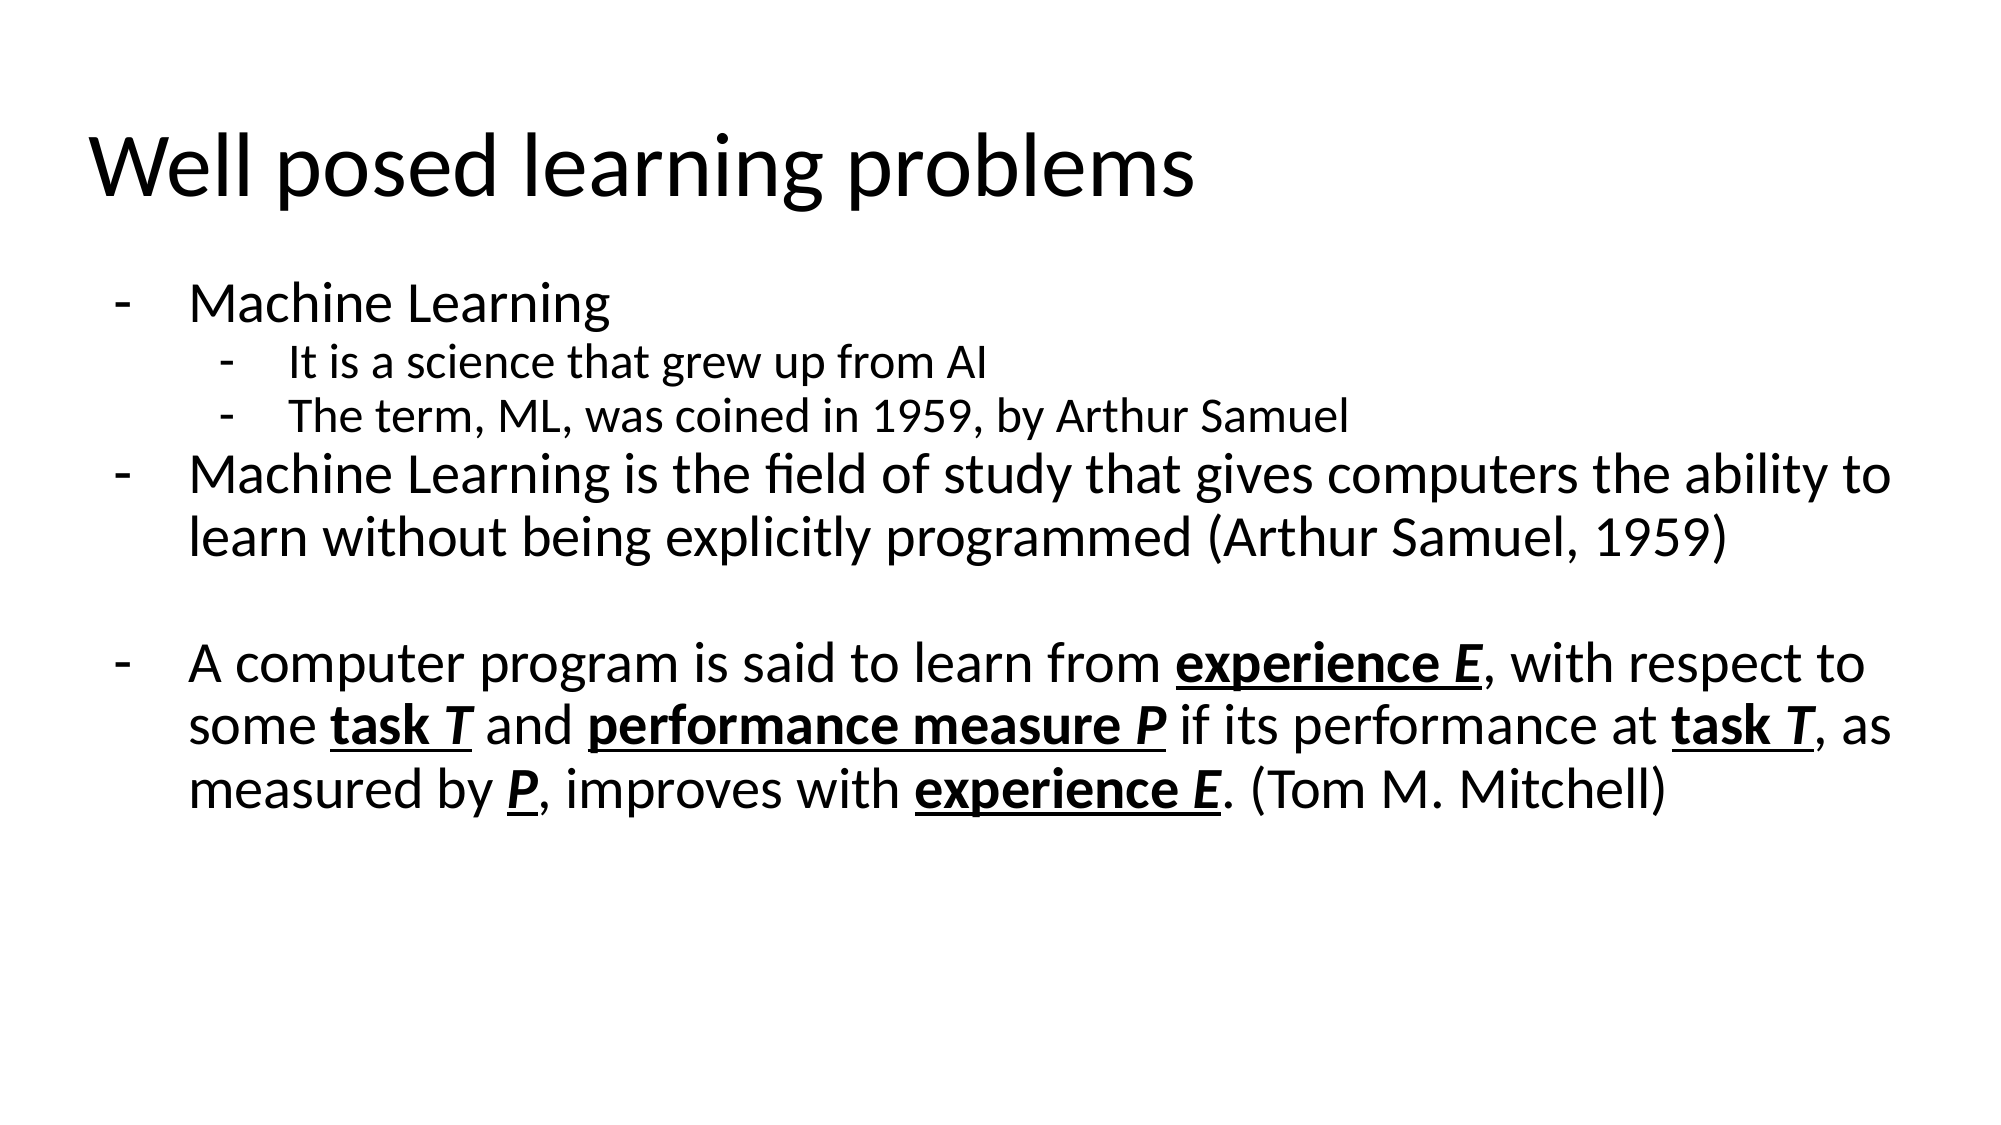

# Well posed learning problems
Machine Learning
It is a science that grew up from AI
The term, ML, was coined in 1959, by Arthur Samuel
Machine Learning is the field of study that gives computers the ability to learn without being explicitly programmed (Arthur Samuel, 1959)

A computer program is said to learn from experience E, with respect to some task T and performance measure P if its performance at task T, as measured by P, improves with experience E. (Tom M. Mitchell)